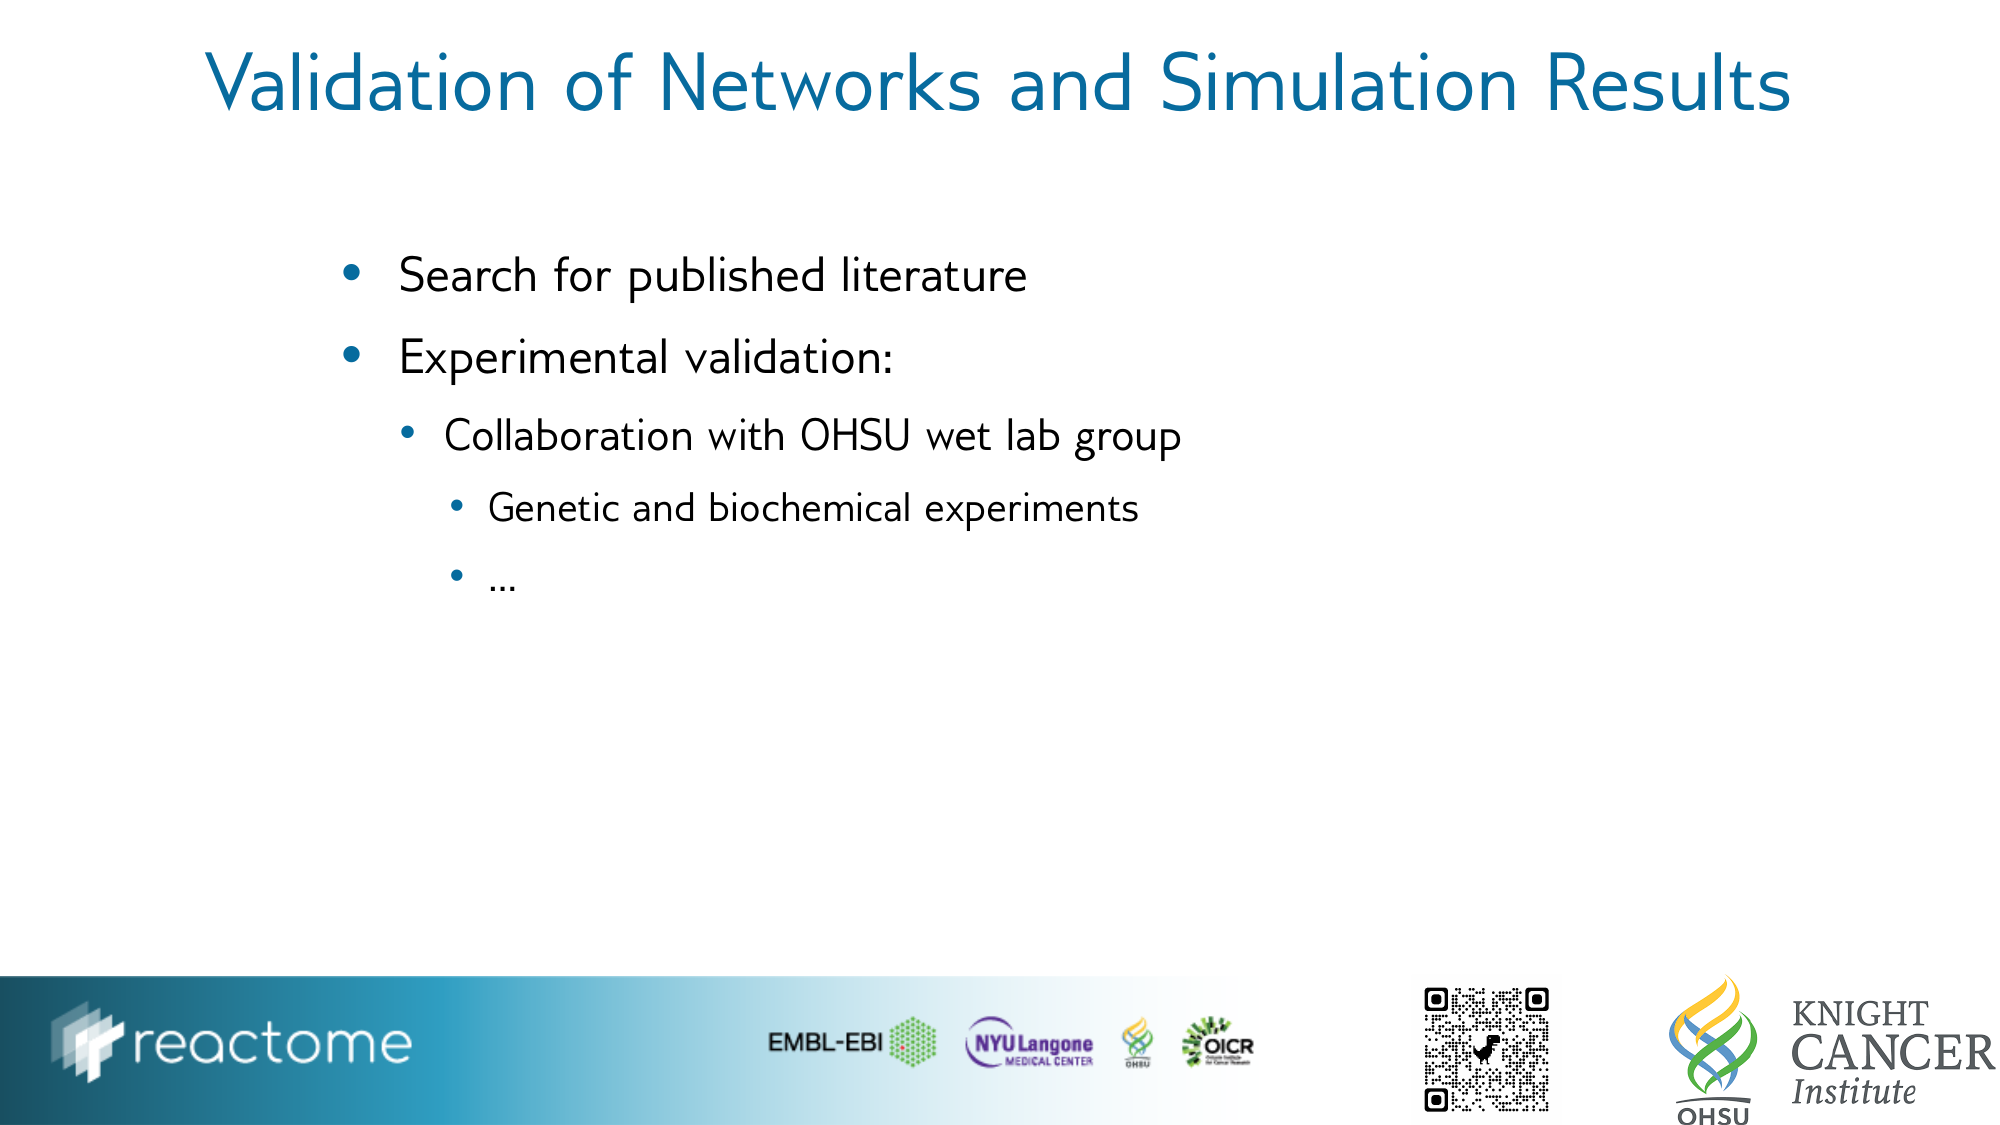

# Validation of Networks and Simulation Results
Search for published literature
Experimental validation:
Collaboration with OHSU wet lab group
Genetic and biochemical experiments
…